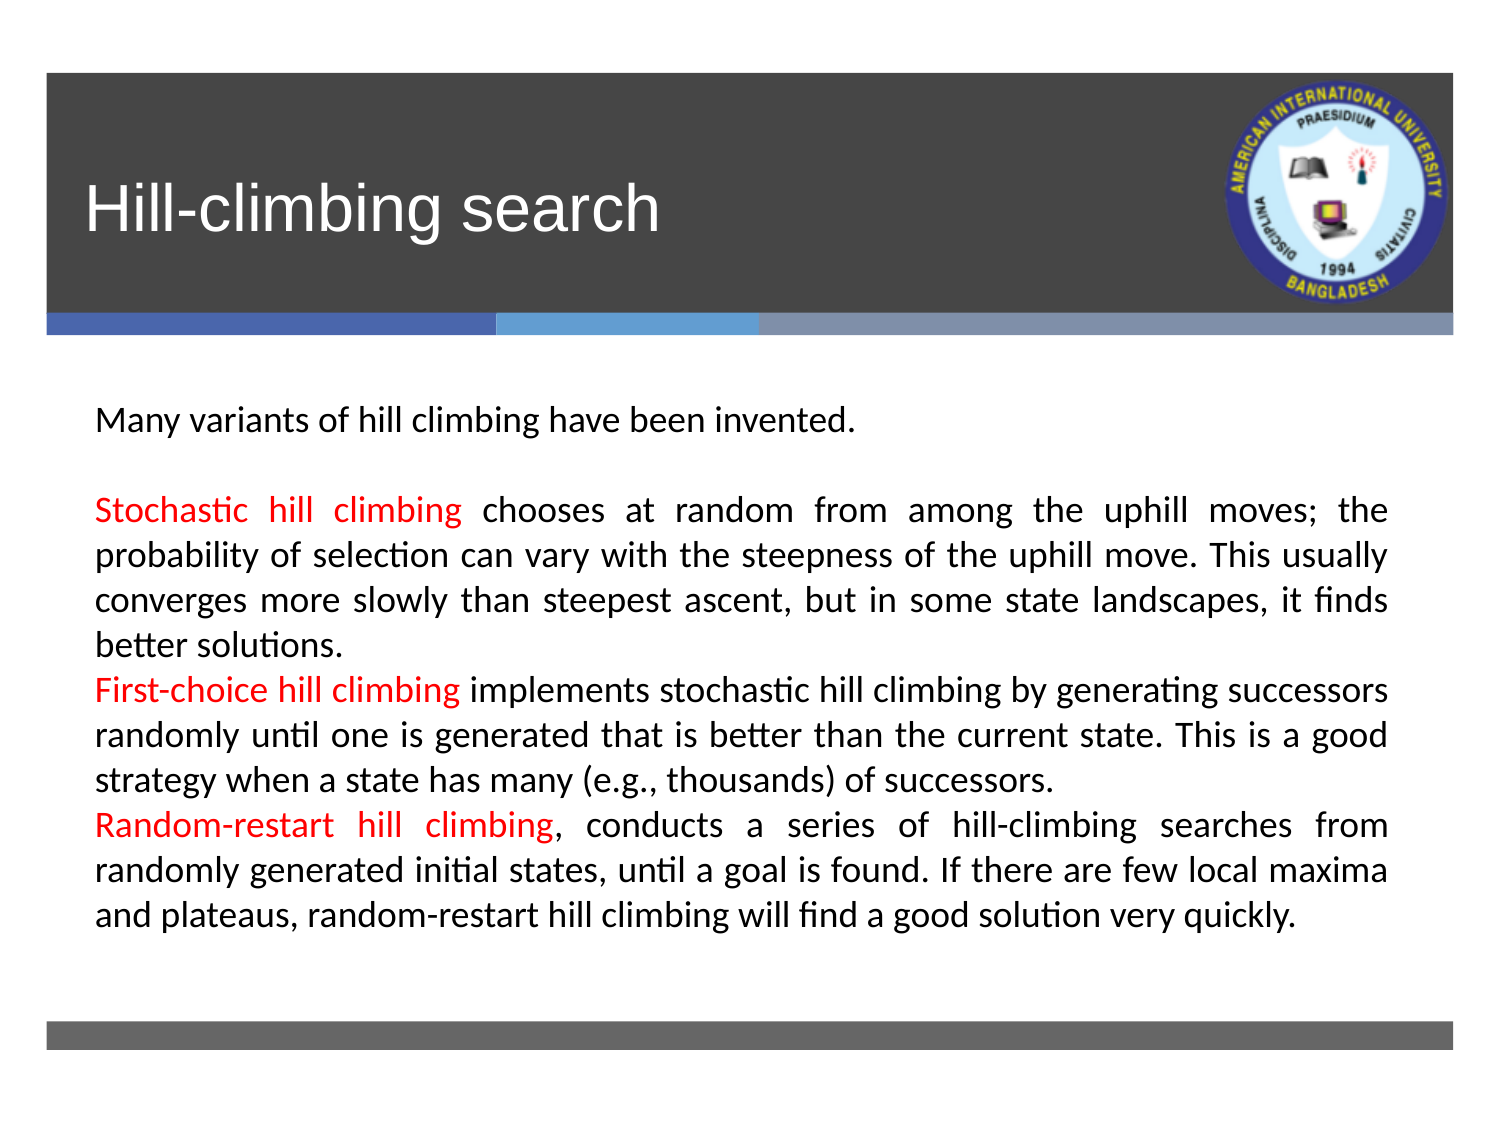

# Hill-climbing search
Many variants of hill climbing have been invented.

Stochastic hill climbing chooses at random from among the uphill moves; the probability of selection can vary with the steepness of the uphill move. This usually converges more slowly than steepest ascent, but in some state landscapes, it finds better solutions.
First-choice hill climbing implements stochastic hill climbing by generating successors randomly until one is generated that is better than the current state. This is a good strategy when a state has many (e.g., thousands) of successors.
Random-restart hill climbing, conducts a series of hill-climbing searches from randomly generated initial states, until a goal is found. If there are few local maxima and plateaus, random-restart hill climbing will find a good solution very quickly.